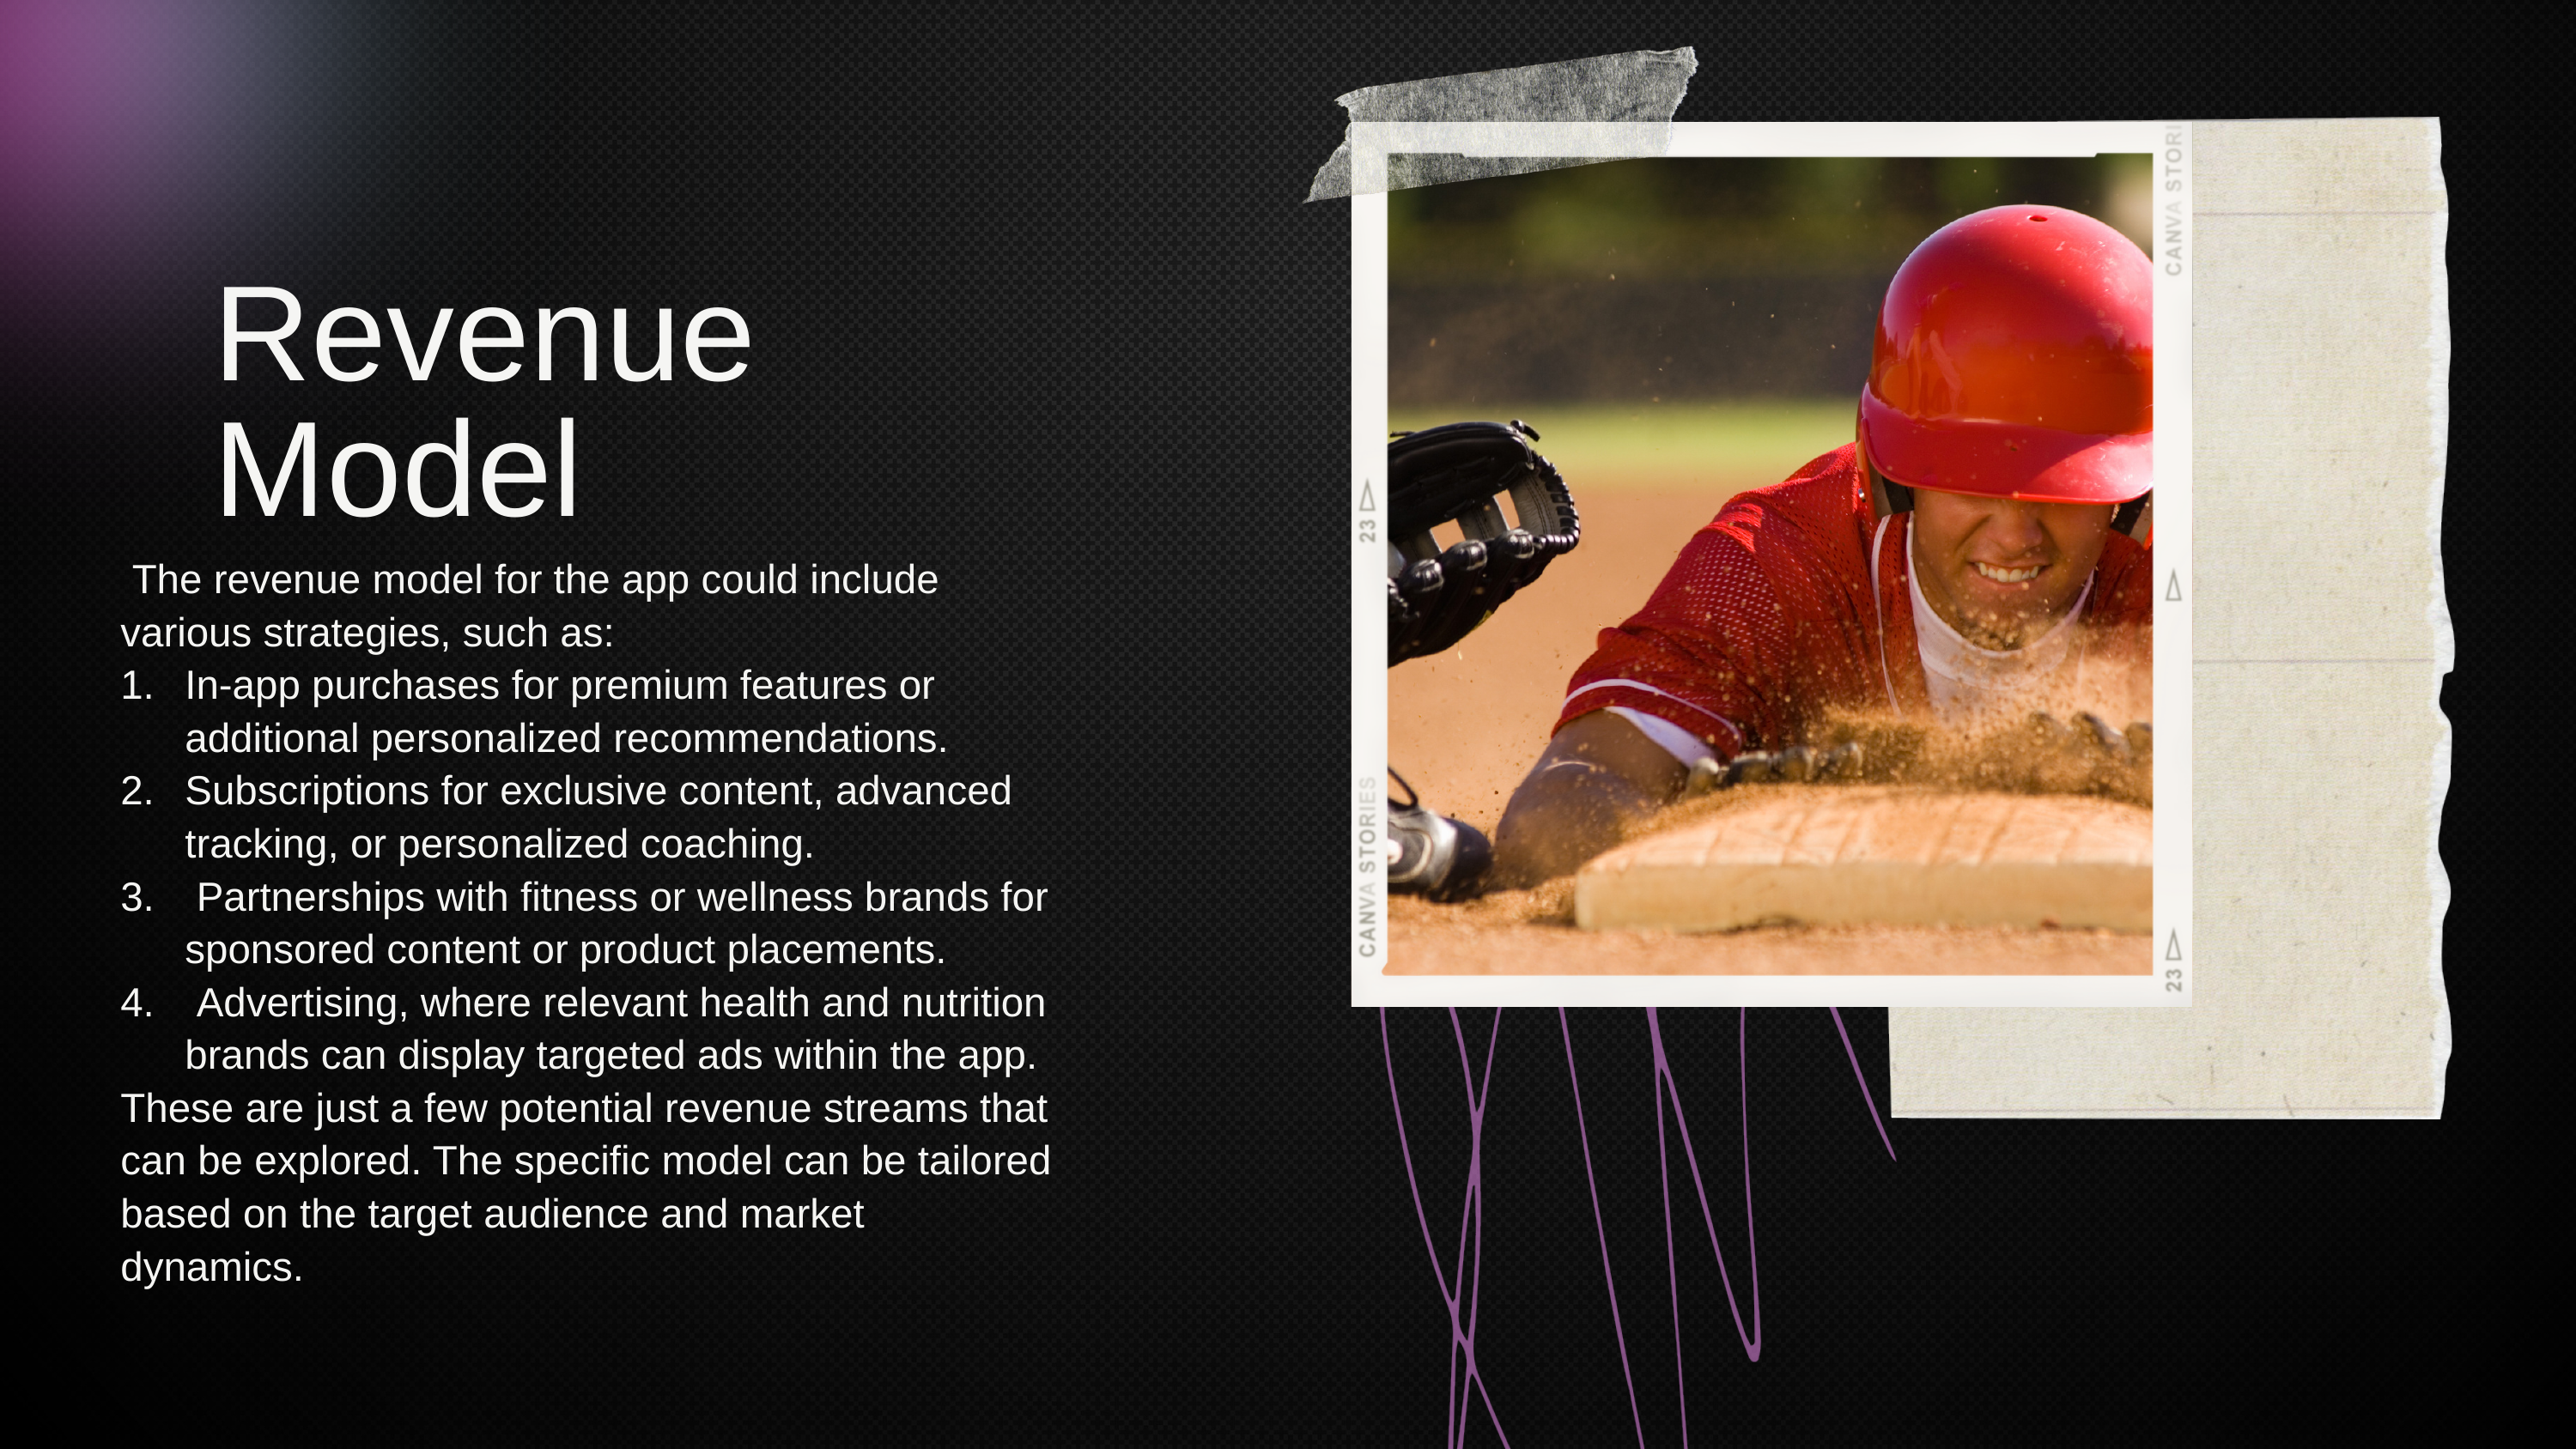

Revenue Model
 The revenue model for the app could include various strategies, such as:
In-app purchases for premium features or additional personalized recommendations.
Subscriptions for exclusive content, advanced tracking, or personalized coaching.
 Partnerships with fitness or wellness brands for sponsored content or product placements.
 Advertising, where relevant health and nutrition brands can display targeted ads within the app.
These are just a few potential revenue streams that can be explored. The specific model can be tailored based on the target audience and market dynamics.